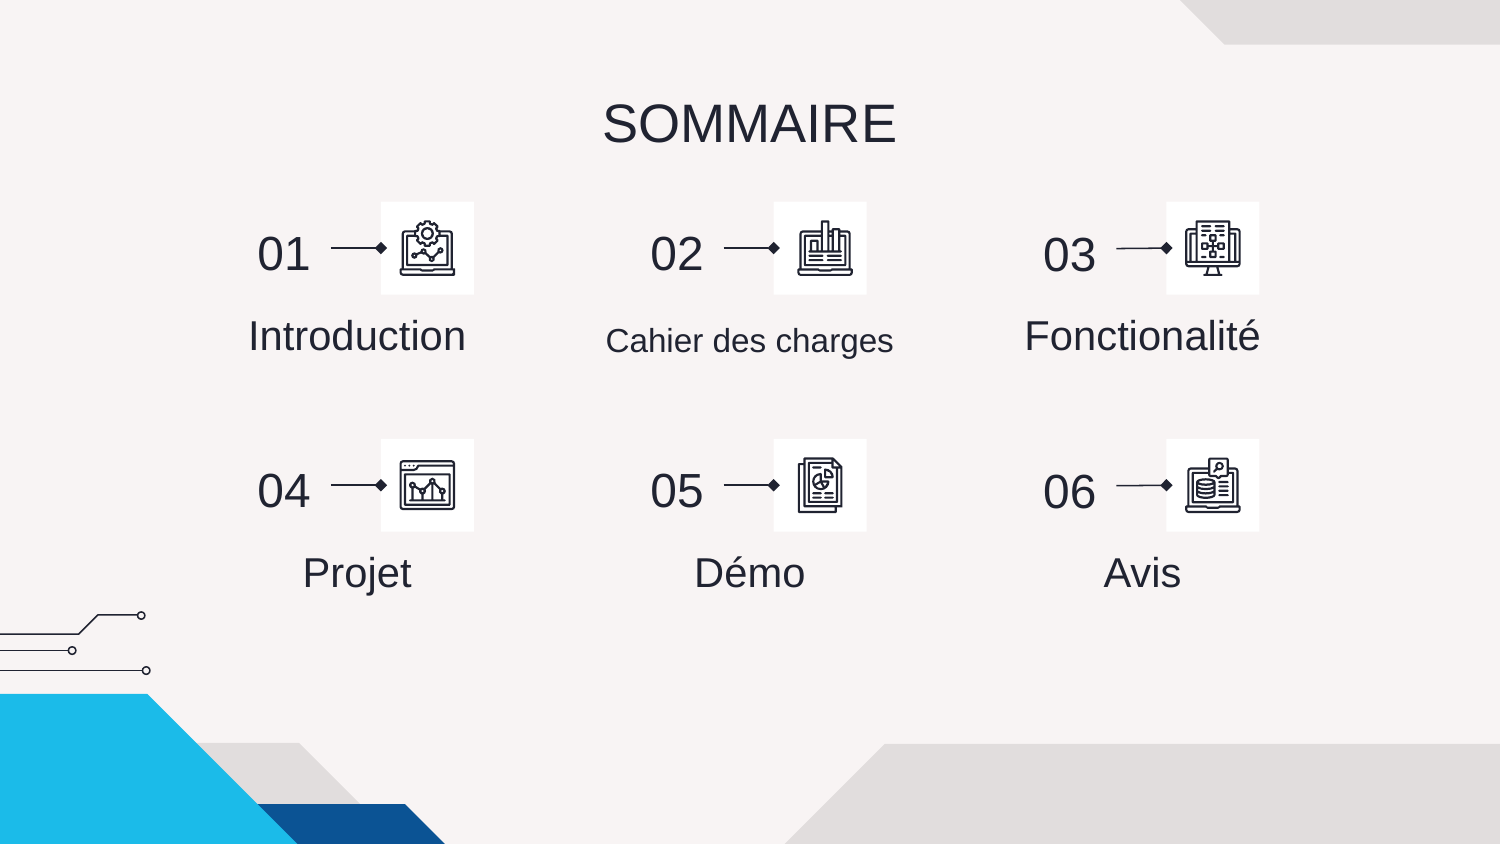

# SOMMAIRE

01
02
03

Introduction
Cahier des charges
Fonctionalité

05
04
06

Projet
Démo
Avis